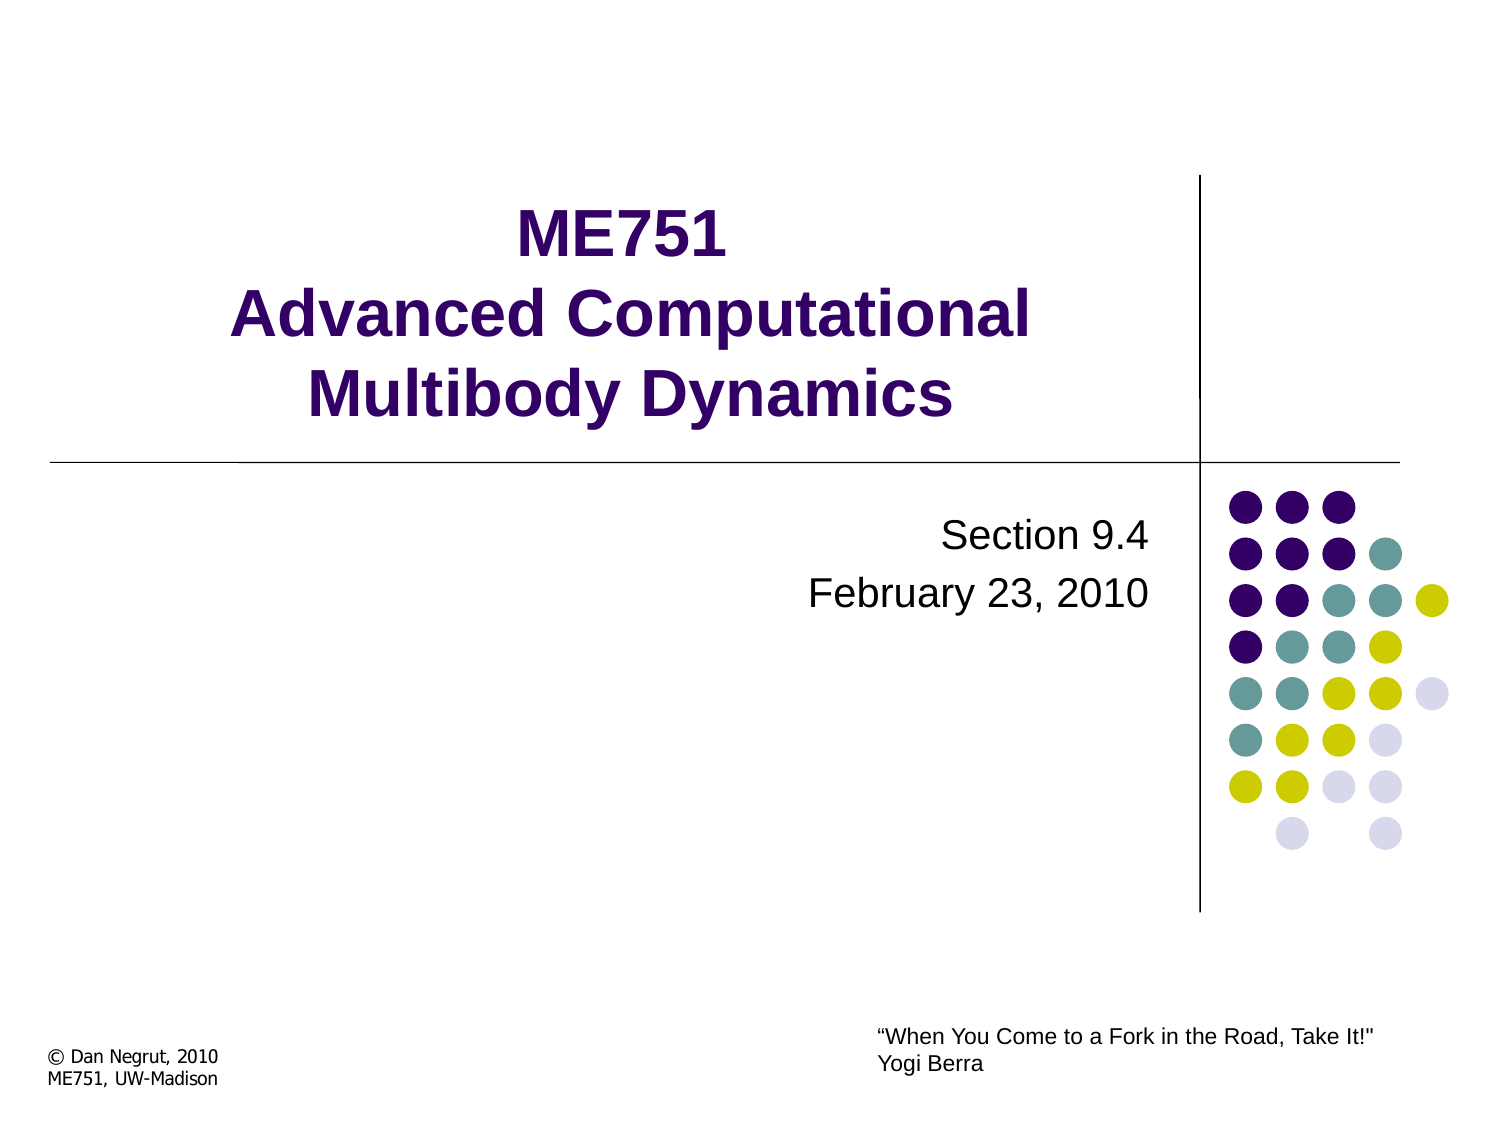

# ME751 Advanced Computational Multibody Dynamics
Section 9.4
February 23, 2010
“When You Come to a Fork in the Road, Take It!"
Yogi Berra
© Dan Negrut, 2010
ME751, UW-Madison